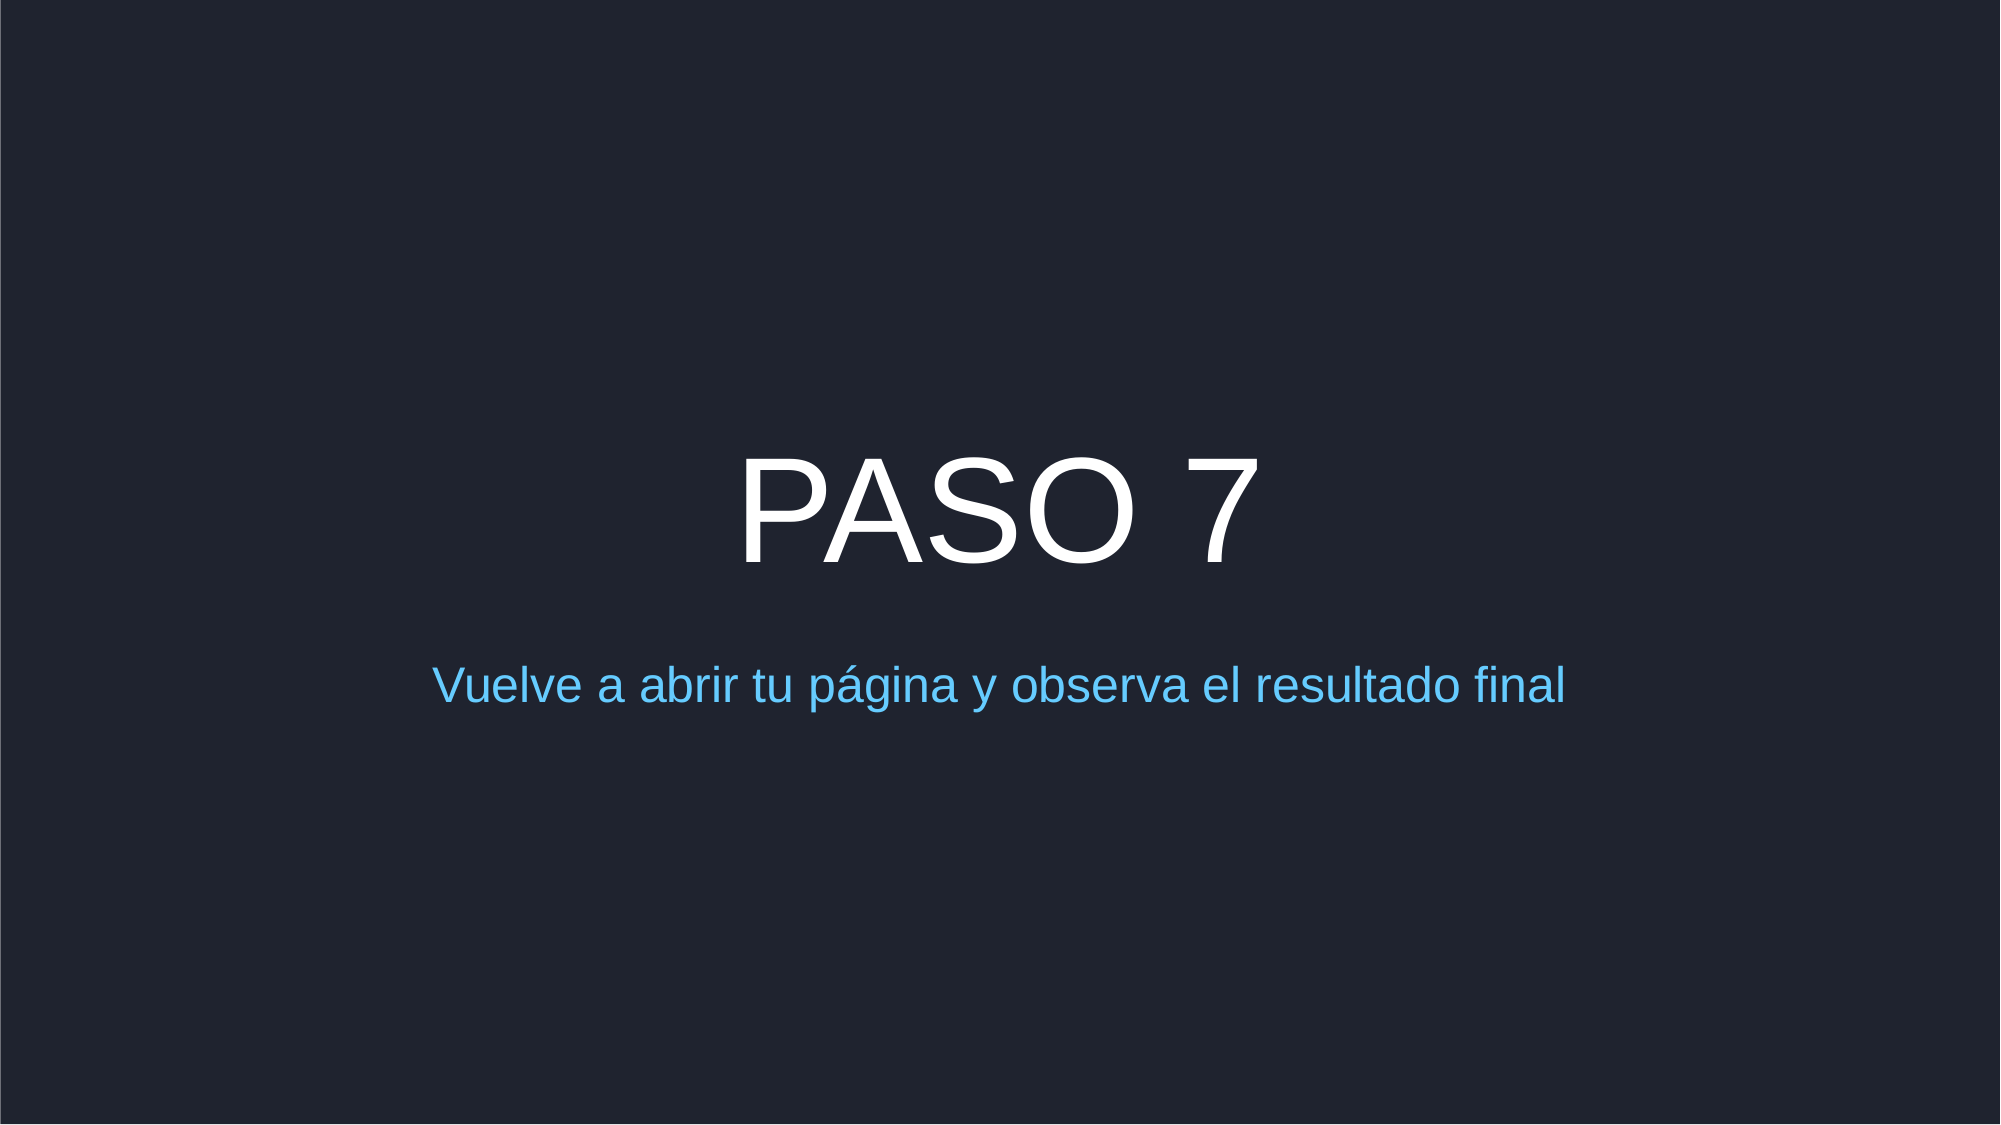

PASO 7

Vuelve a abrir tu página y observa el resultado final